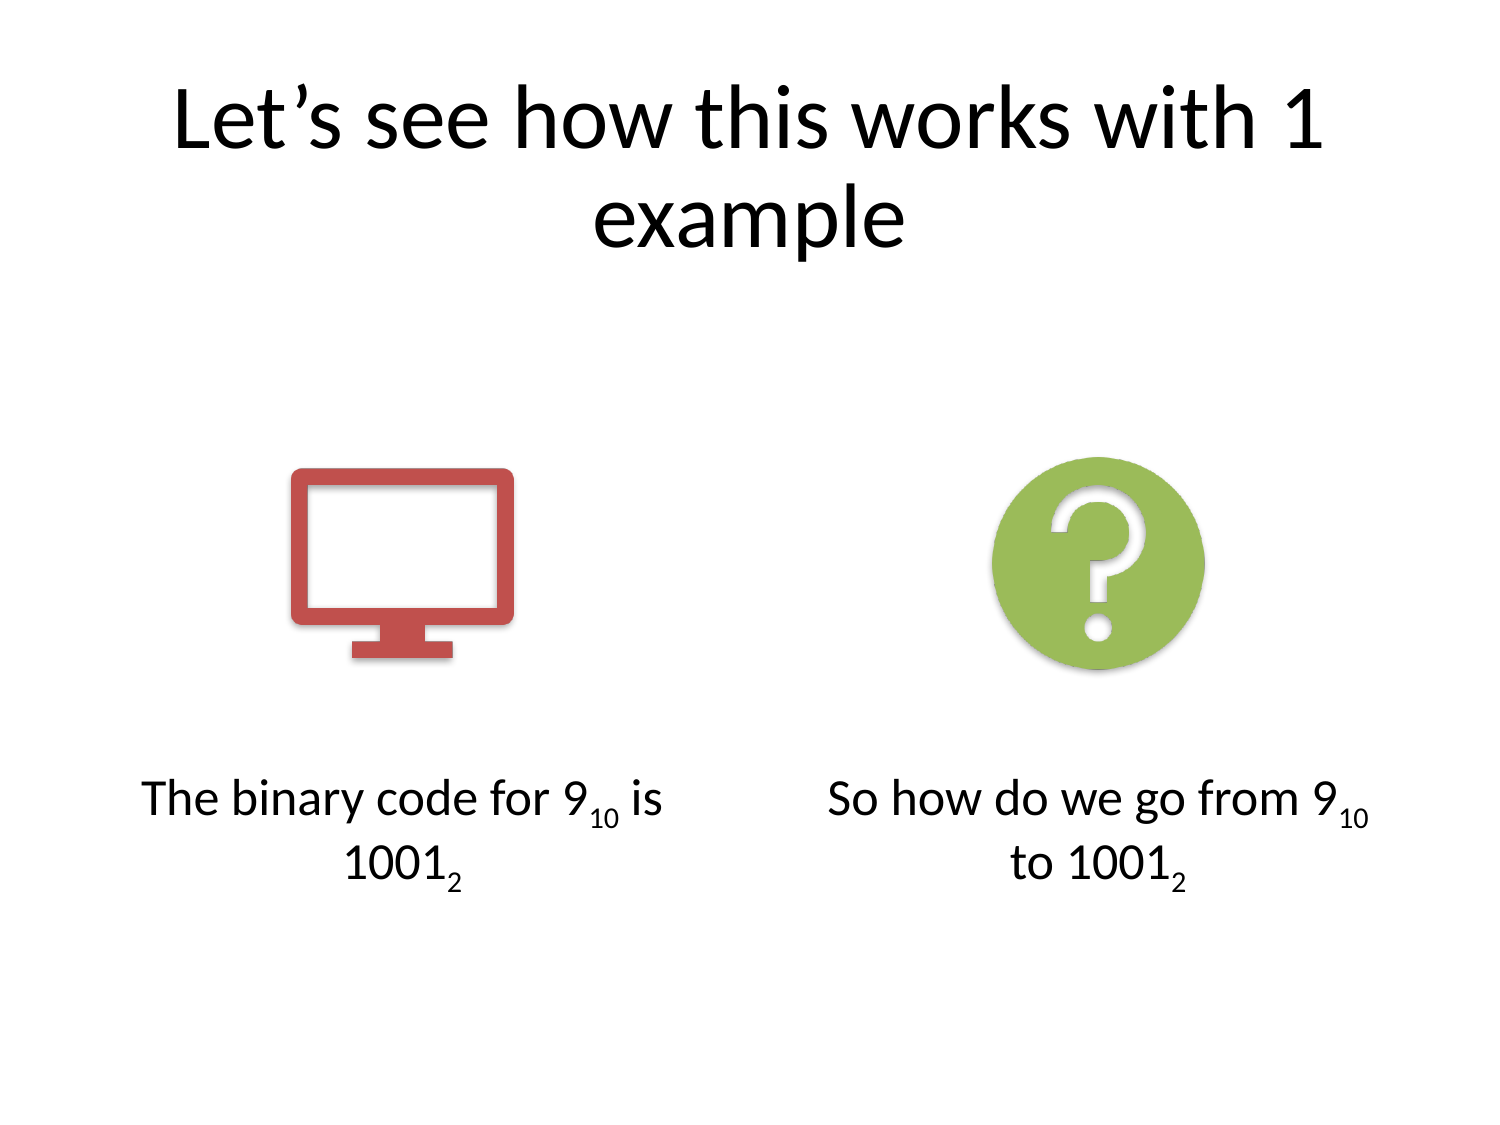

# Let’s see how this works with 1 example
The binary code for 910 is 10012
So how do we go from 910 to 10012